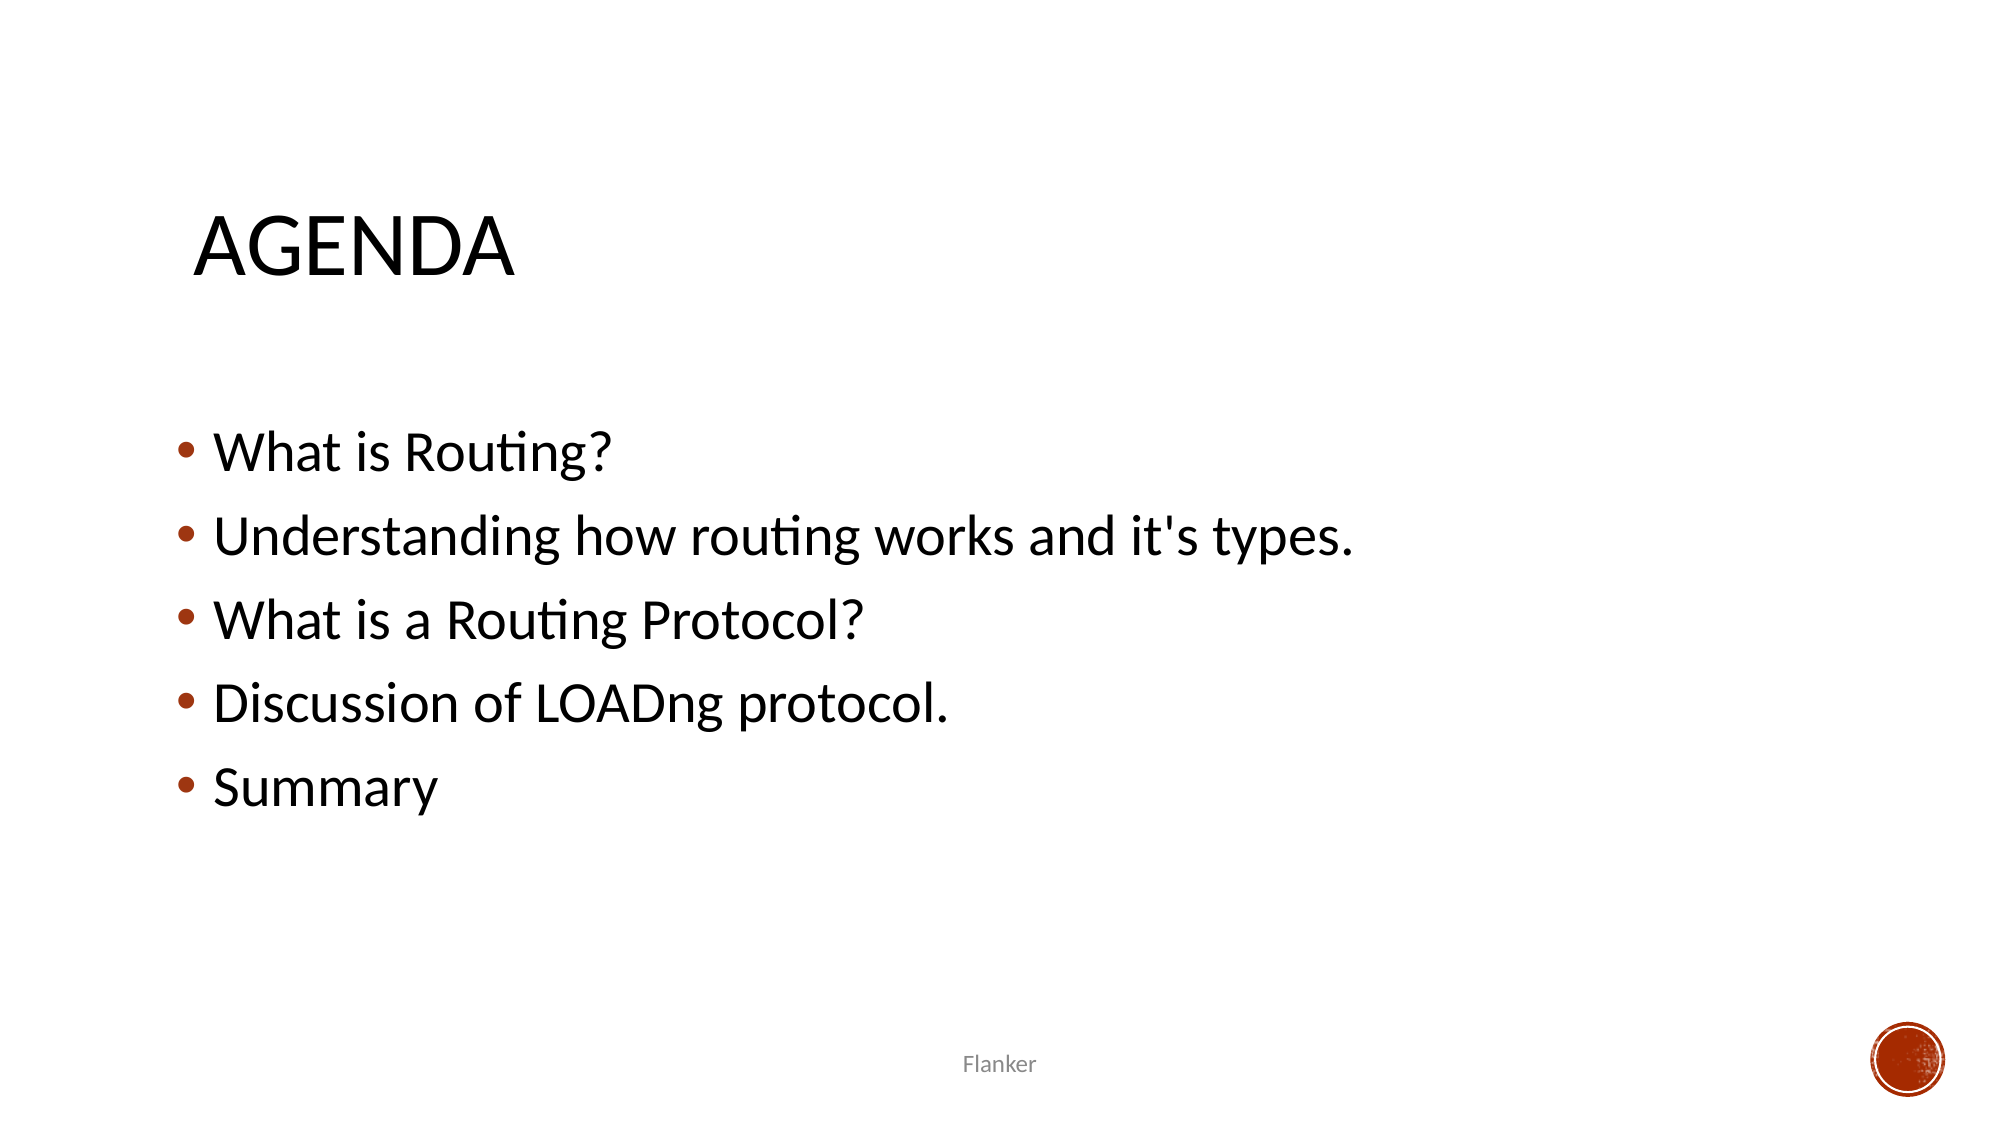

Agenda
What is Routing?
Understanding how routing works and it's types.
What is a Routing Protocol?
Discussion of LOADng protocol.
Summary
Flanker